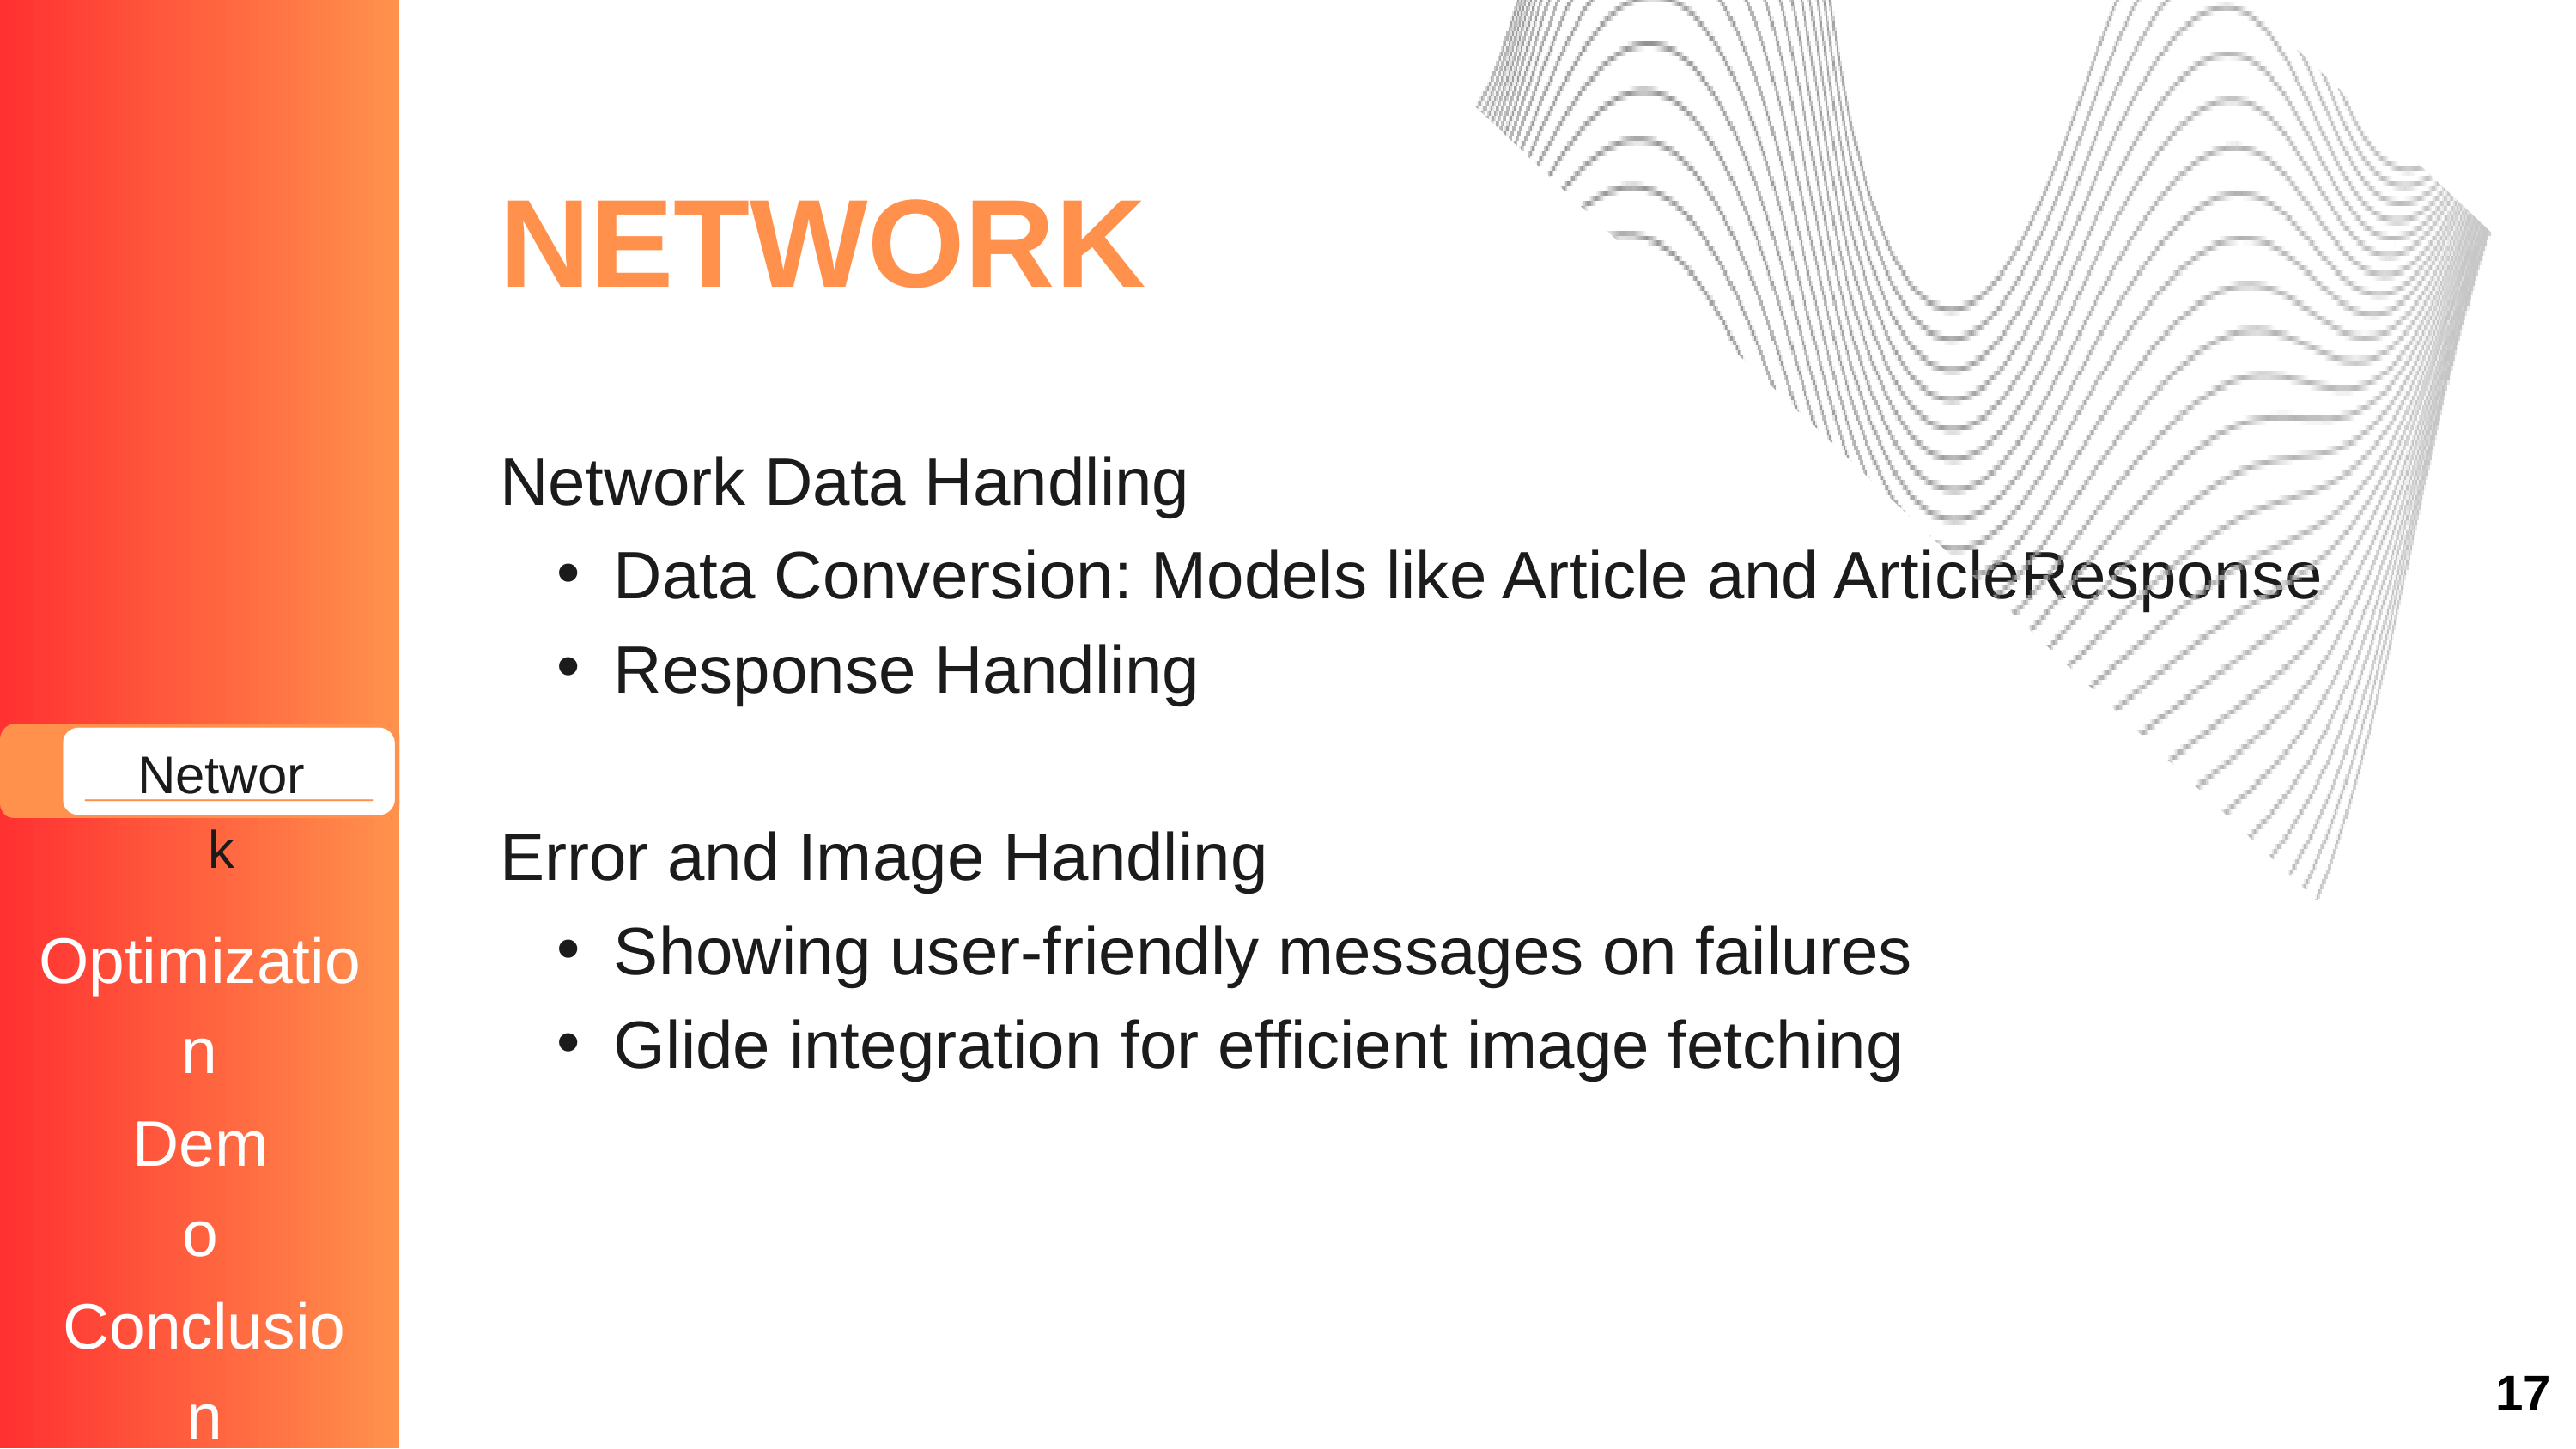

NETWORK
Network Data Handling
Data Conversion: Models like Article and ArticleResponse
Response Handling

Error and Image Handling
Showing user-friendly messages on failures
Glide integration for efficient image fetching

Network
Optimization
Demo
Conclusion
17